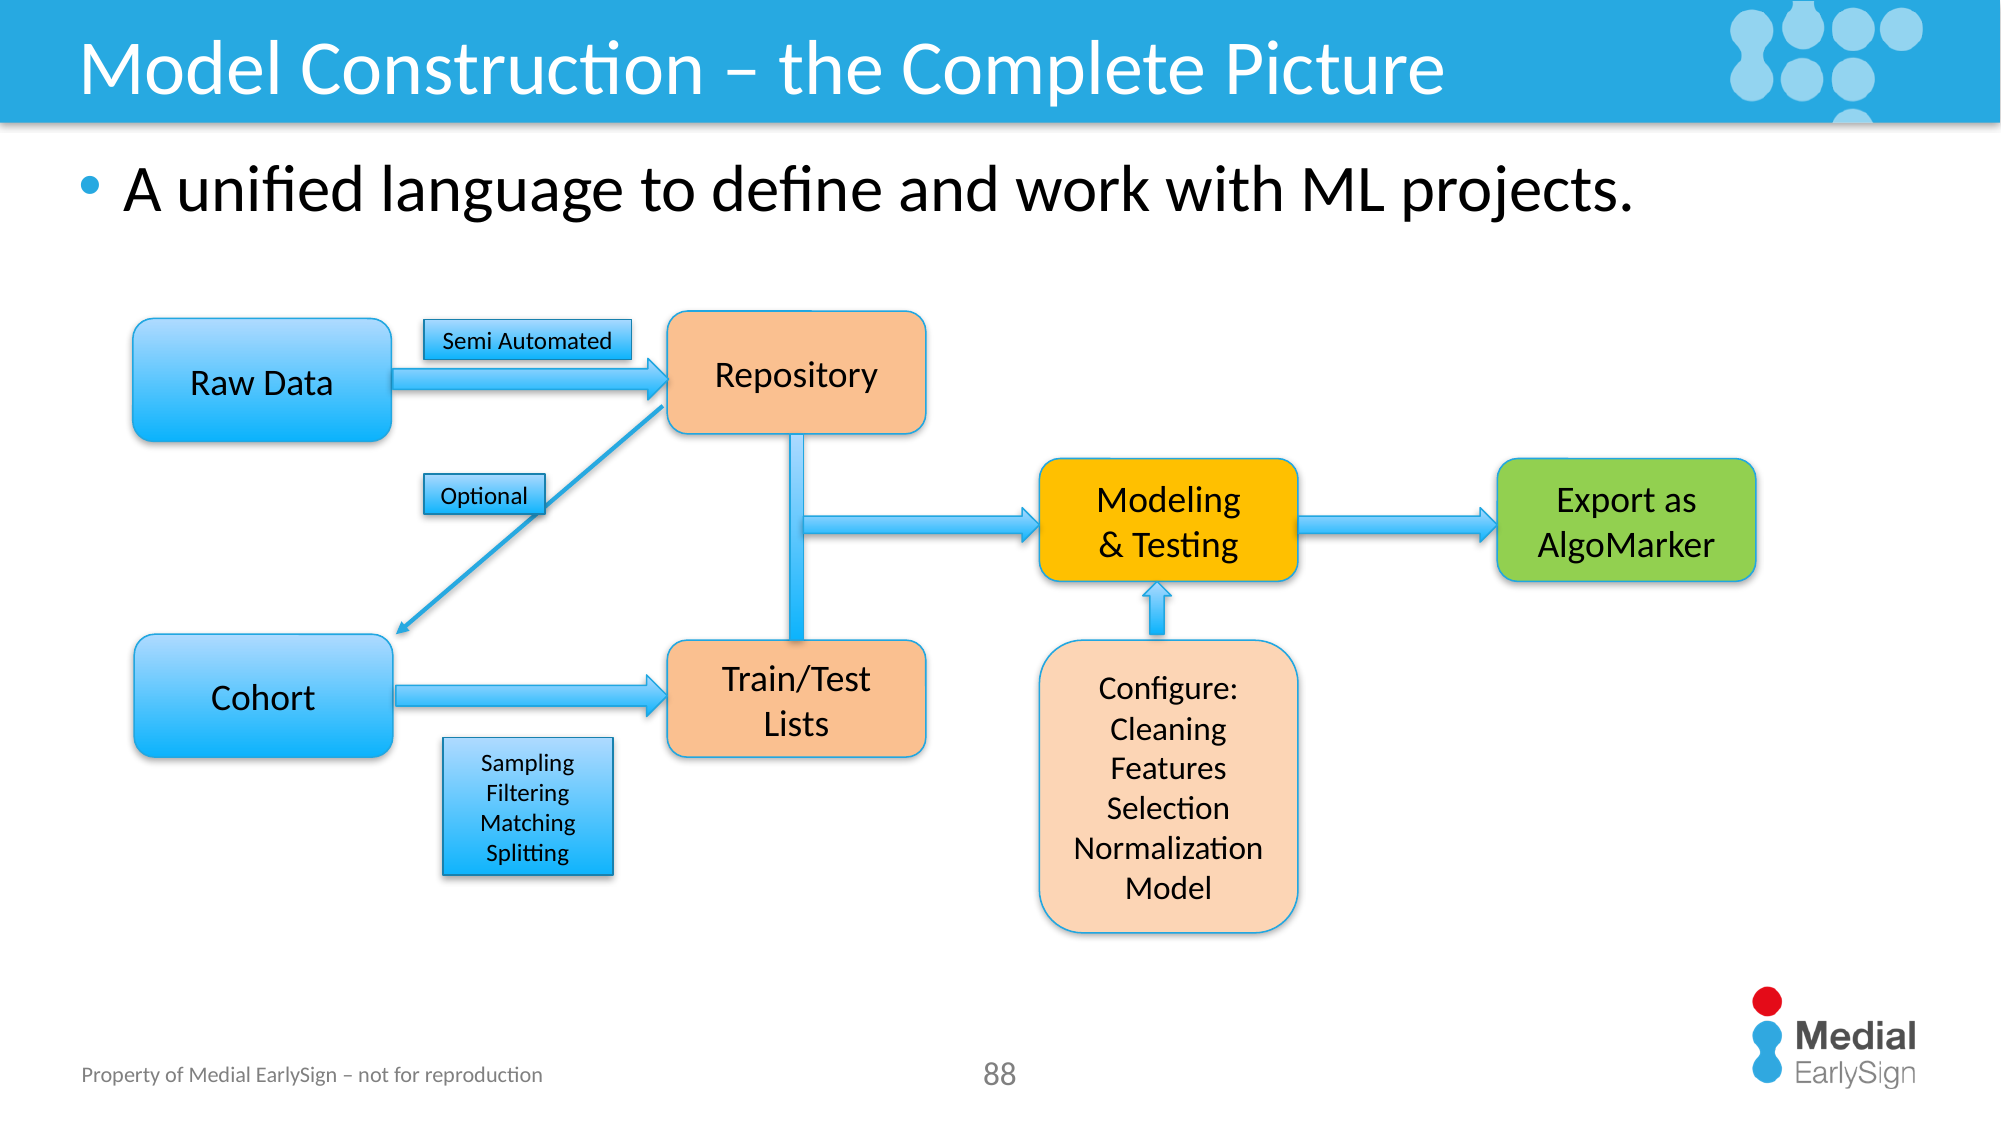

# Model Construction – the Complete Picture
A unified language to define and work with ML projects.

Repository
Raw Data
Semi Automated

Modeling
& Testing
Export as AlgoMarker
Optional

Cohort
Train/Test Lists
Configure:
Cleaning
Features
Selection
Normalization
Model

Sampling
Filtering
Matching
Splitting